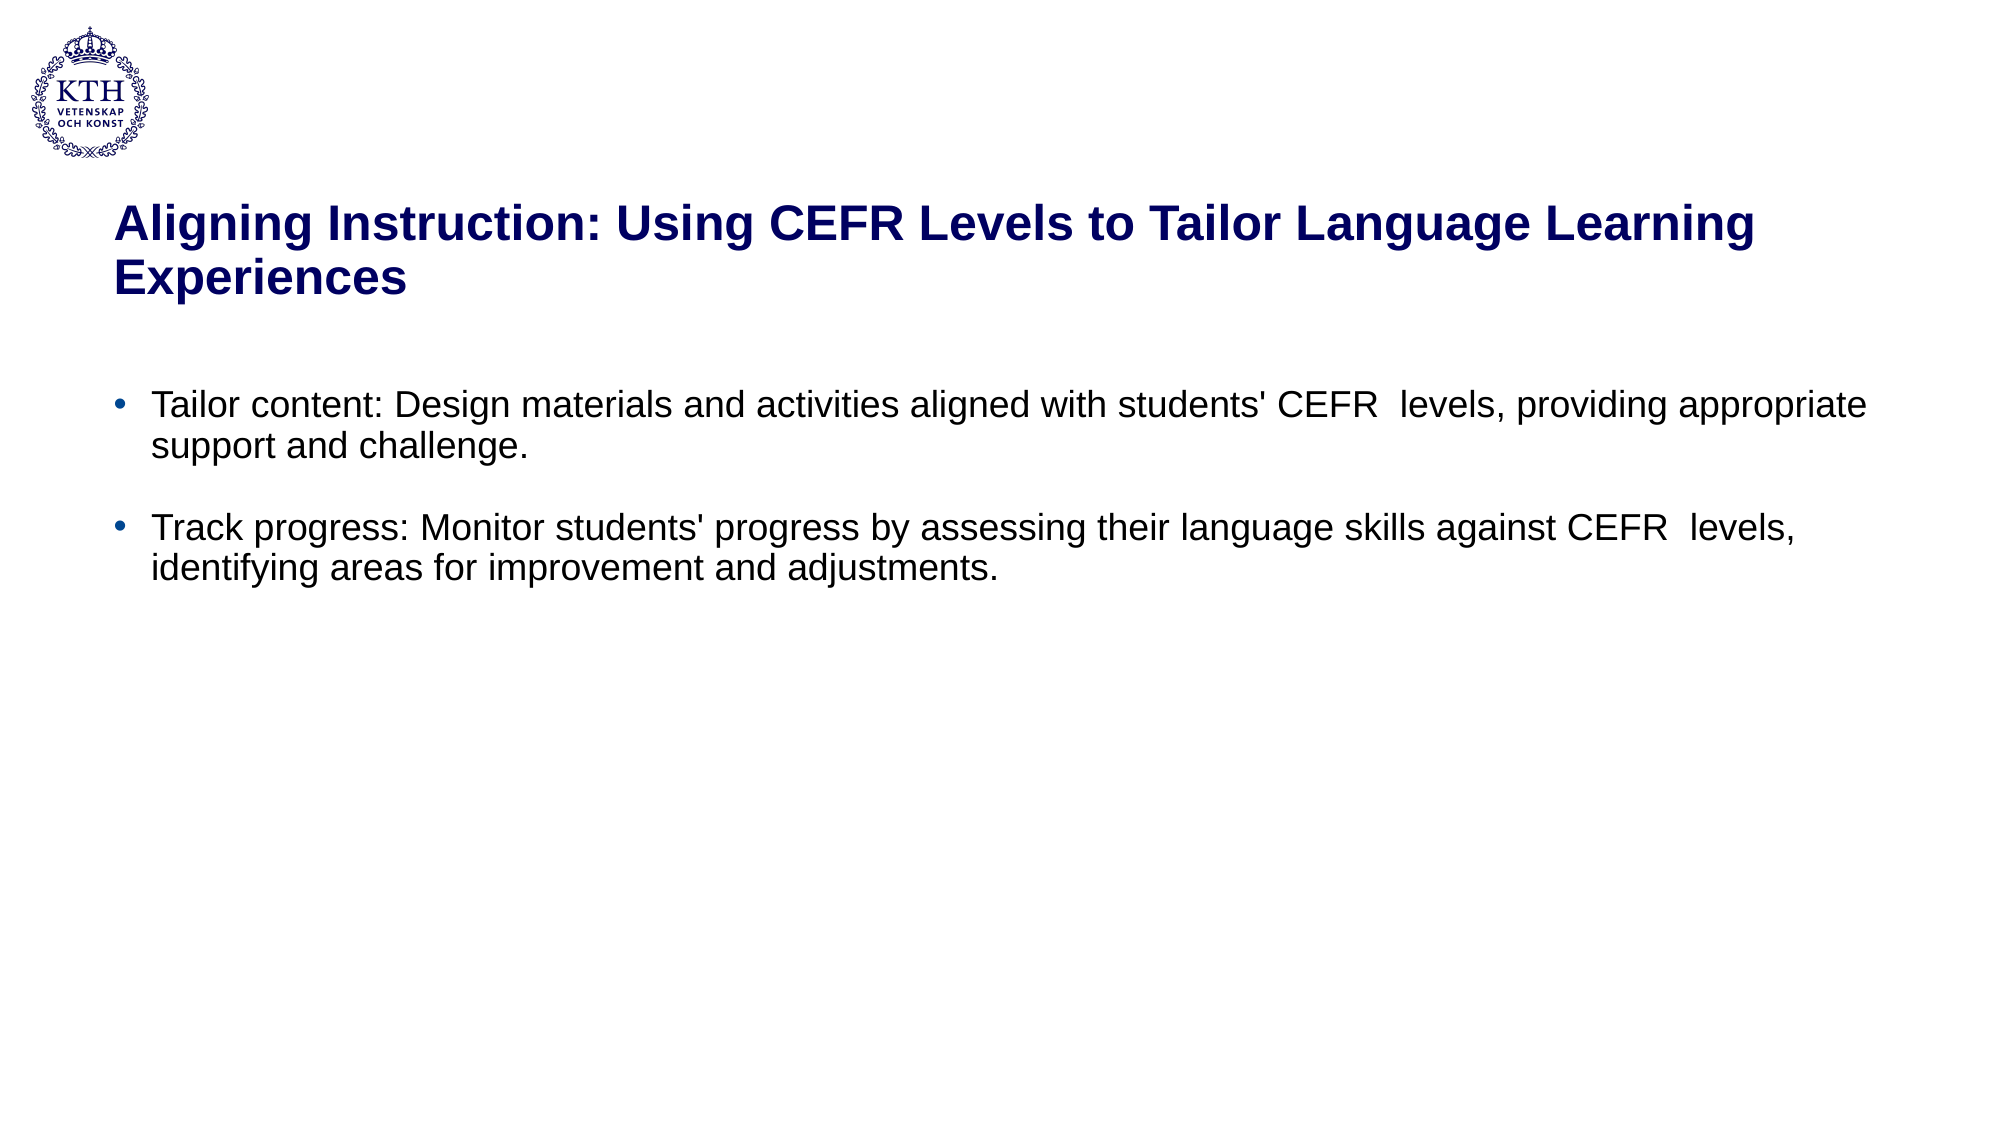

# Aligning Instruction: Using CEFR Levels to Tailor Language Learning Experiences

Tailor content: Design materials and activities aligned with students' CEFR  levels, providing appropriate support and challenge.
Track progress: Monitor students' progress by assessing their language skills against CEFR  levels, identifying areas for improvement and adjustments.